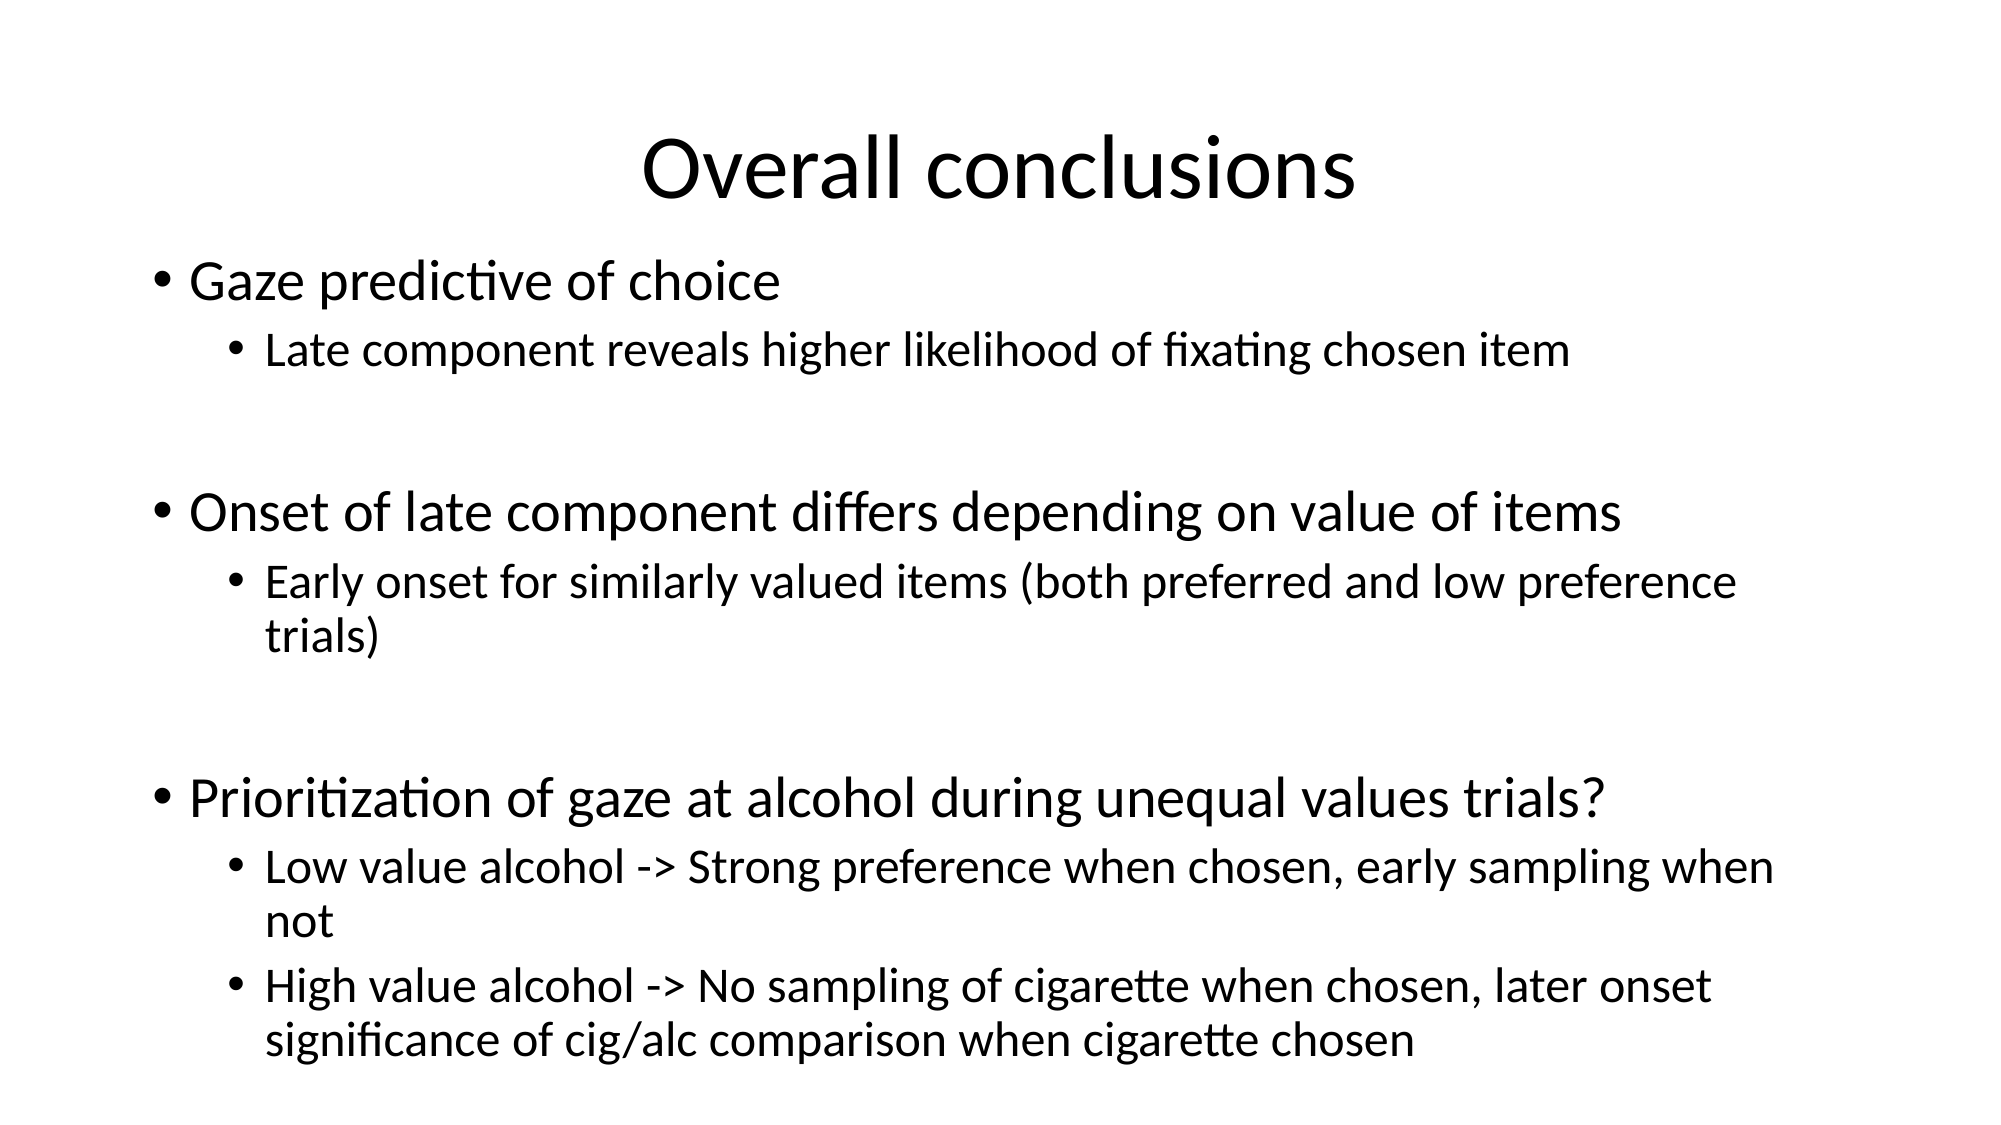

# Overall conclusions
Gaze predictive of choice
Late component reveals higher likelihood of fixating chosen item

Onset of late component differs depending on value of items
Early onset for similarly valued items (both preferred and low preference trials)

Prioritization of gaze at alcohol during unequal values trials?
Low value alcohol -> Strong preference when chosen, early sampling when not
High value alcohol -> No sampling of cigarette when chosen, later onset significance of cig/alc comparison when cigarette chosen